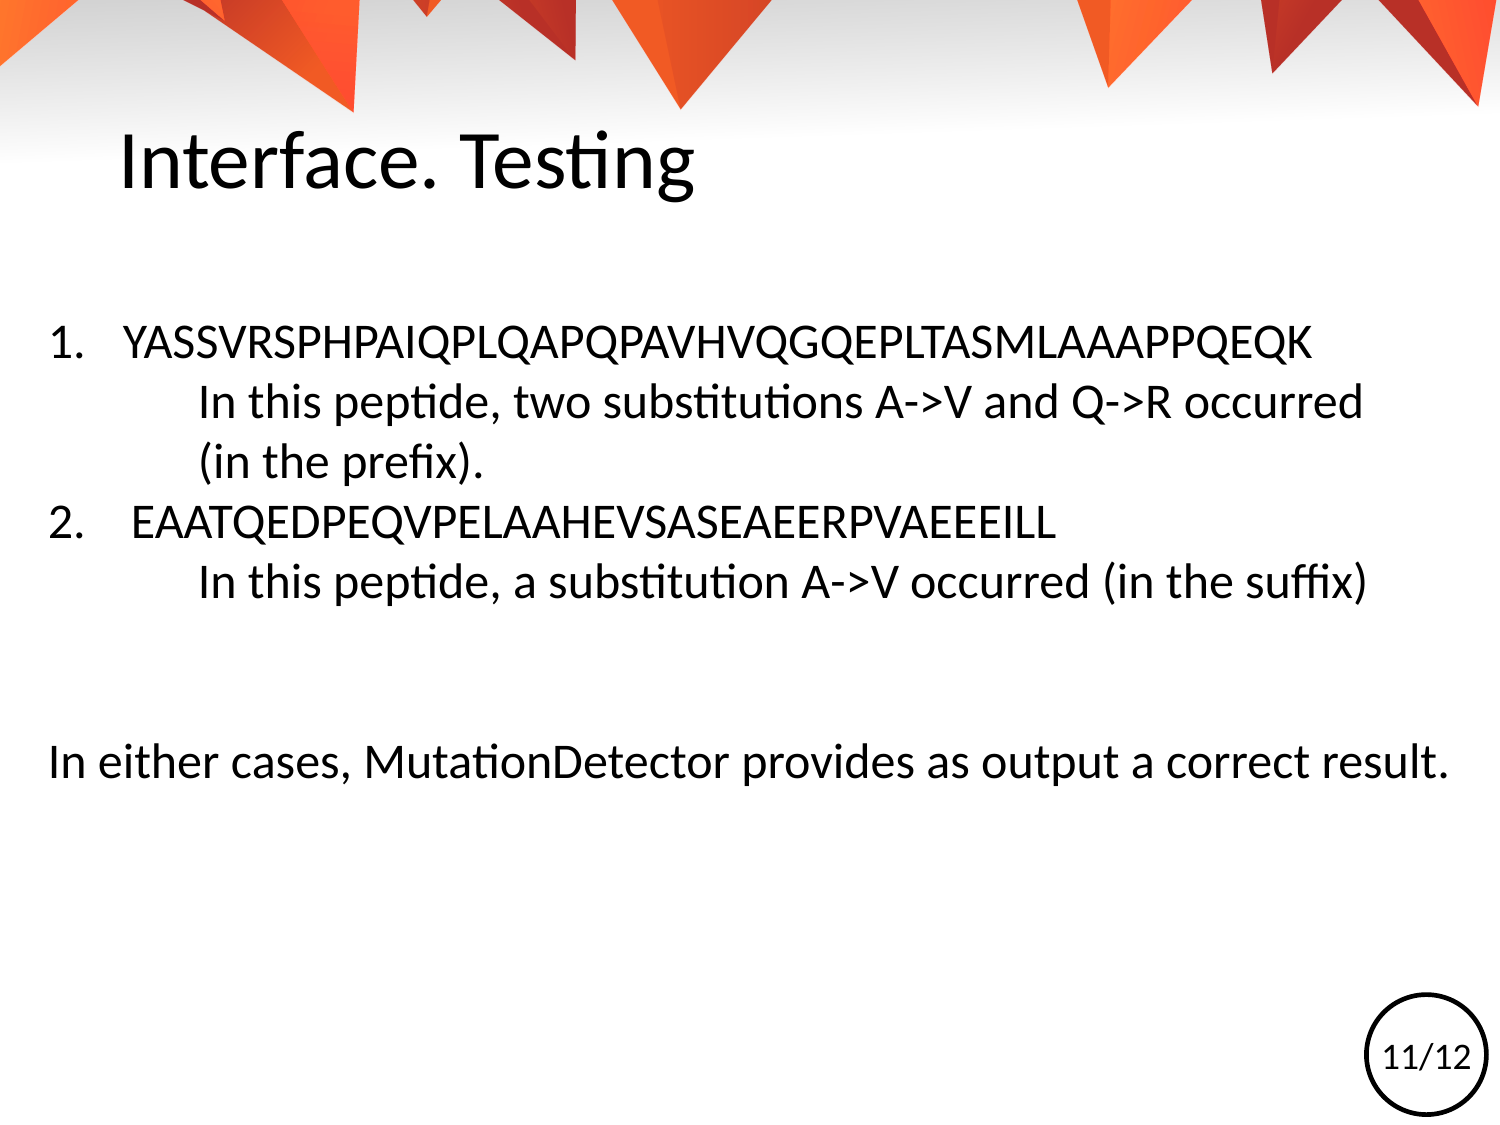

# Interface. Testing
YASSVRSPHPAIQPLQAPQPAVHVQGQEPLTASMLAAAPPQEQK
	In this peptide, two substitutions A->V and Q->R occurred
	(in the prefix).
2.    EAATQEDPEQVPELAAHEVSASEAEERPVAEEEILL
	In this peptide, a substitution A->V occurred (in the suffix)

In either cases, MutationDetector provides as output a correct result.

11/12